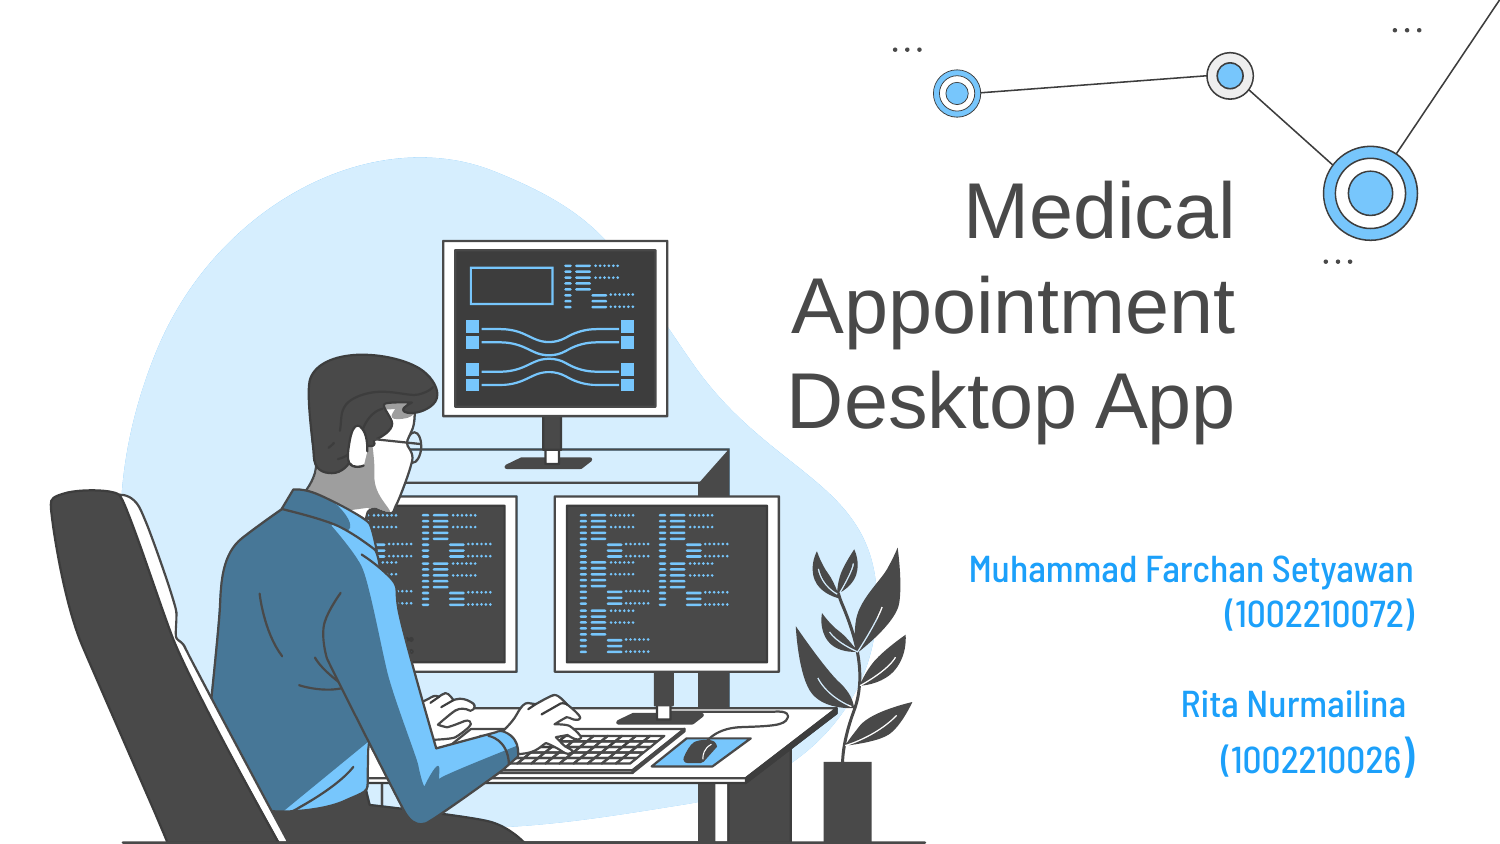

# Medical Appointment Desktop App
Muhammad Farchan Setyawan (1002210072)
Rita Nurmailina
(1002210026)